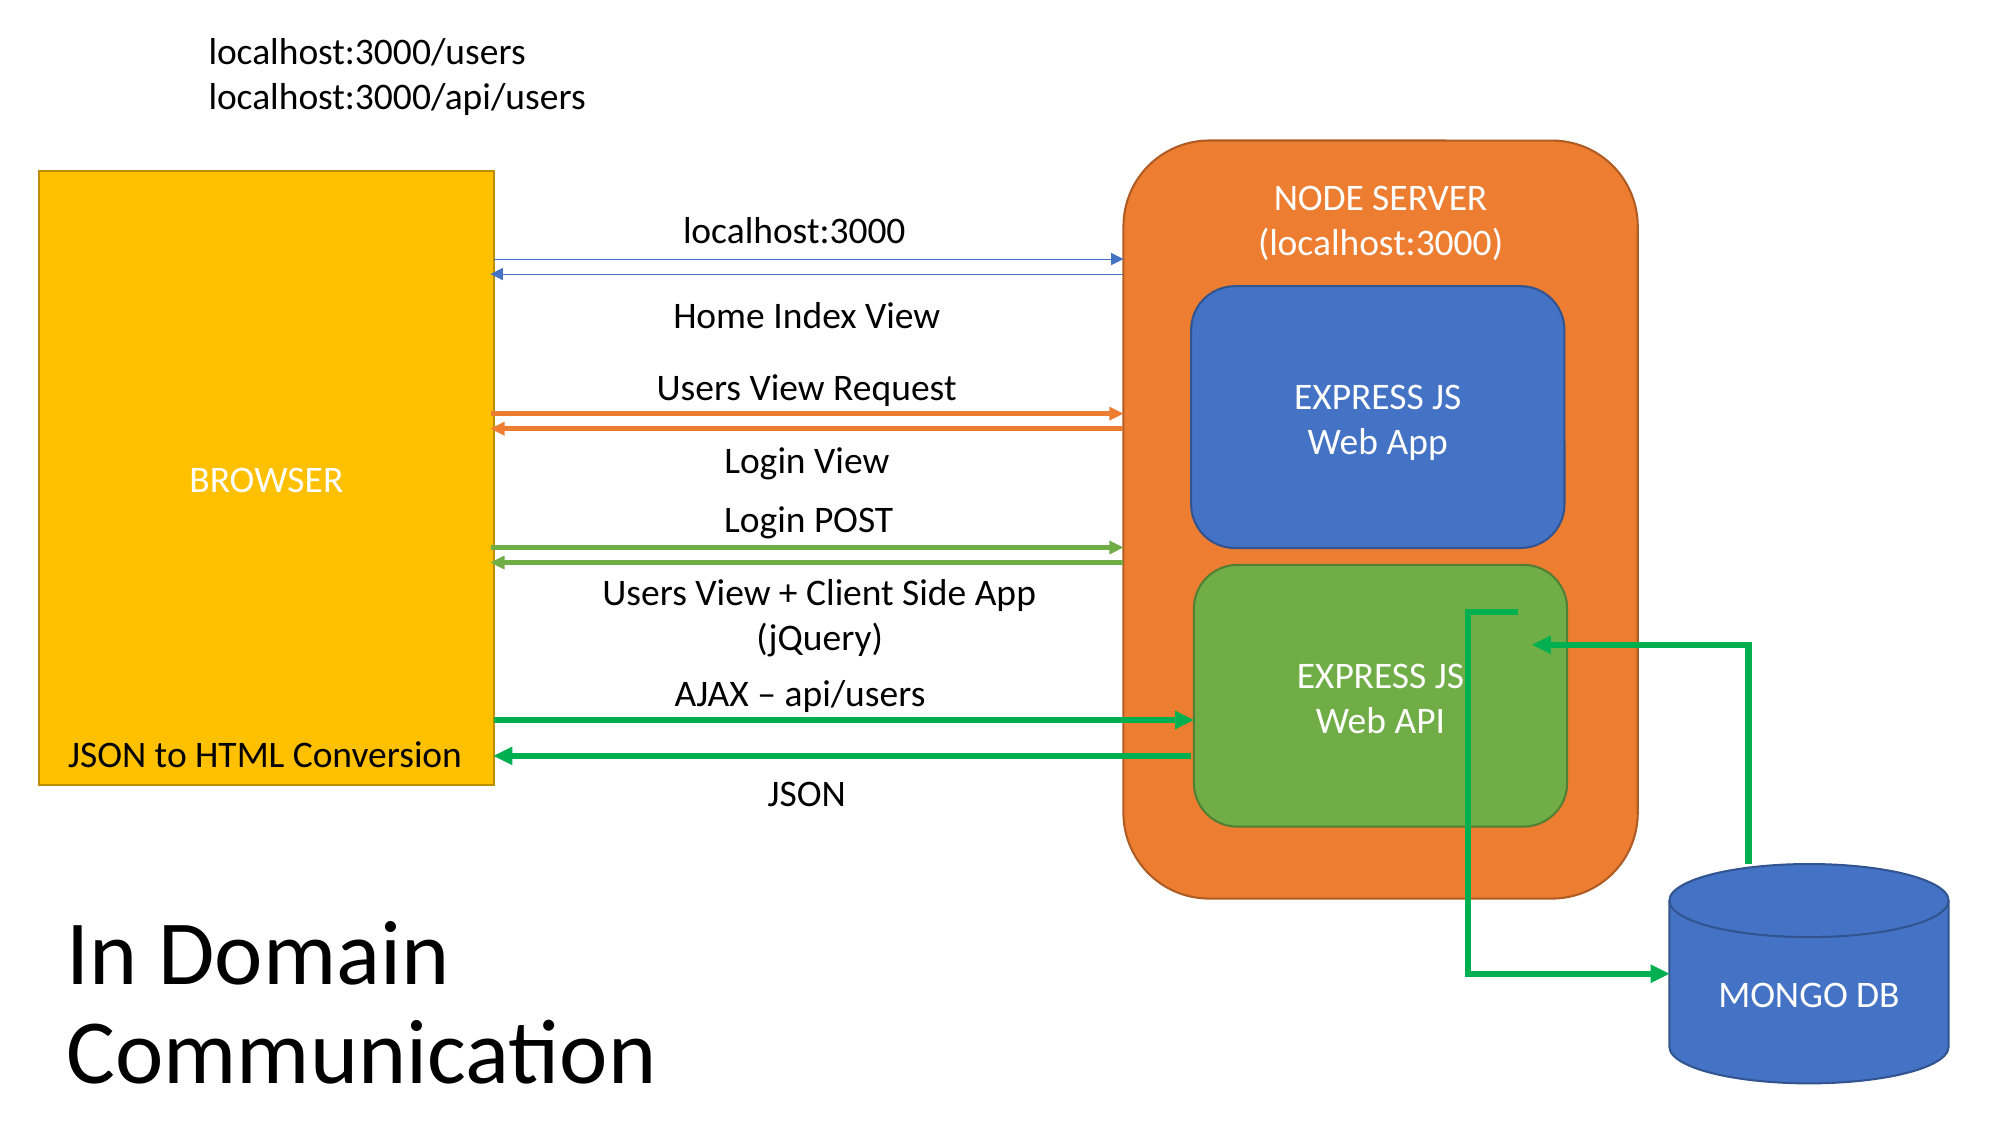

localhost:3000/users
localhost:3000/api/users
NODE SERVER (localhost:3000)
BROWSER
localhost:3000
Home Index View
EXPRESS JS
Web App
Users View Request
Login View
Login POST
Users View + Client Side App
(jQuery)
EXPRESS JS
Web API
AJAX – api/users
JSON to HTML Conversion
JSON
MONGO DB
# In Domain Communication